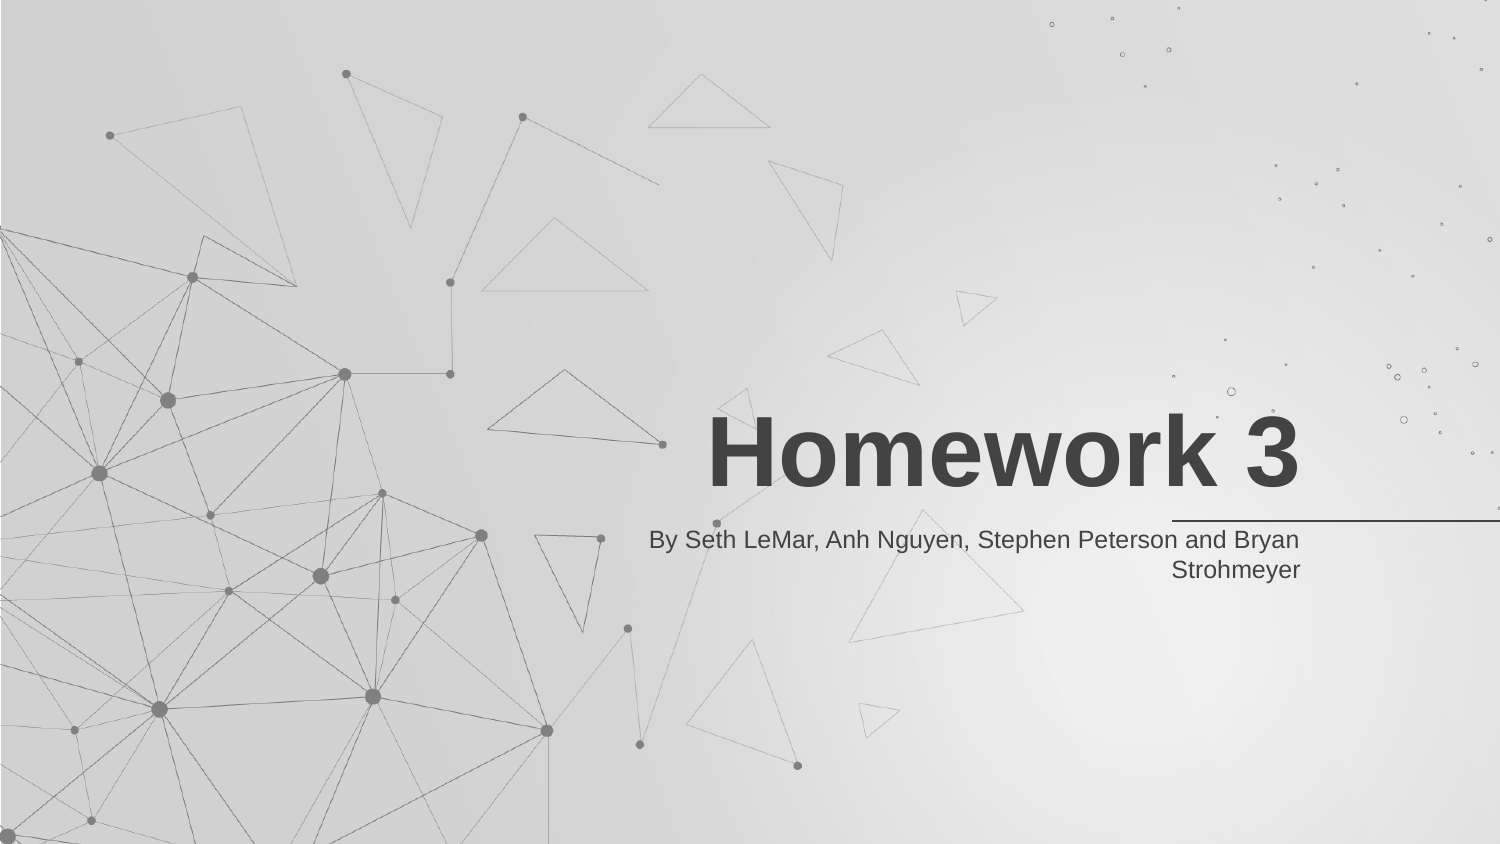

# Homework 3
By Seth LeMar, Anh Nguyen, Stephen Peterson and Bryan Strohmeyer